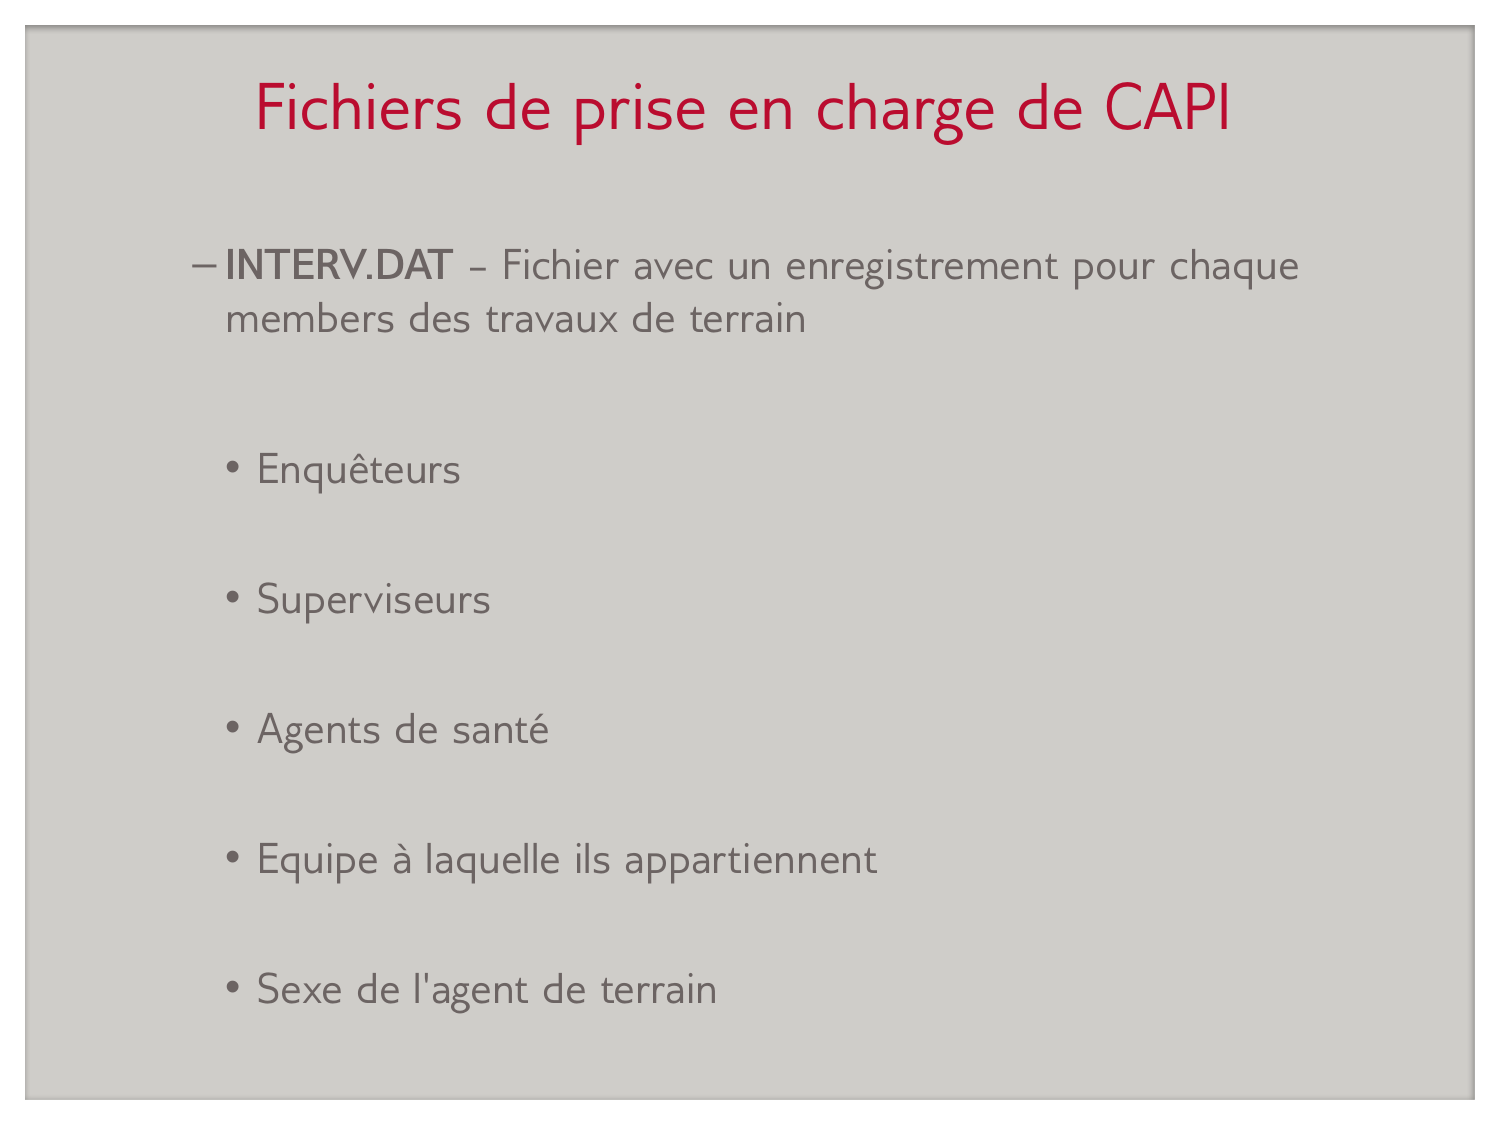

# Fichiers de prise en charge de CAPI

INTERV.DAT – Fichier avec un enregistrement pour chaque members des travaux de terrain

Enquêteurs

Superviseurs

Agents de santé

Equipe à laquelle ils appartiennent

Sexe de l'agent de terrain